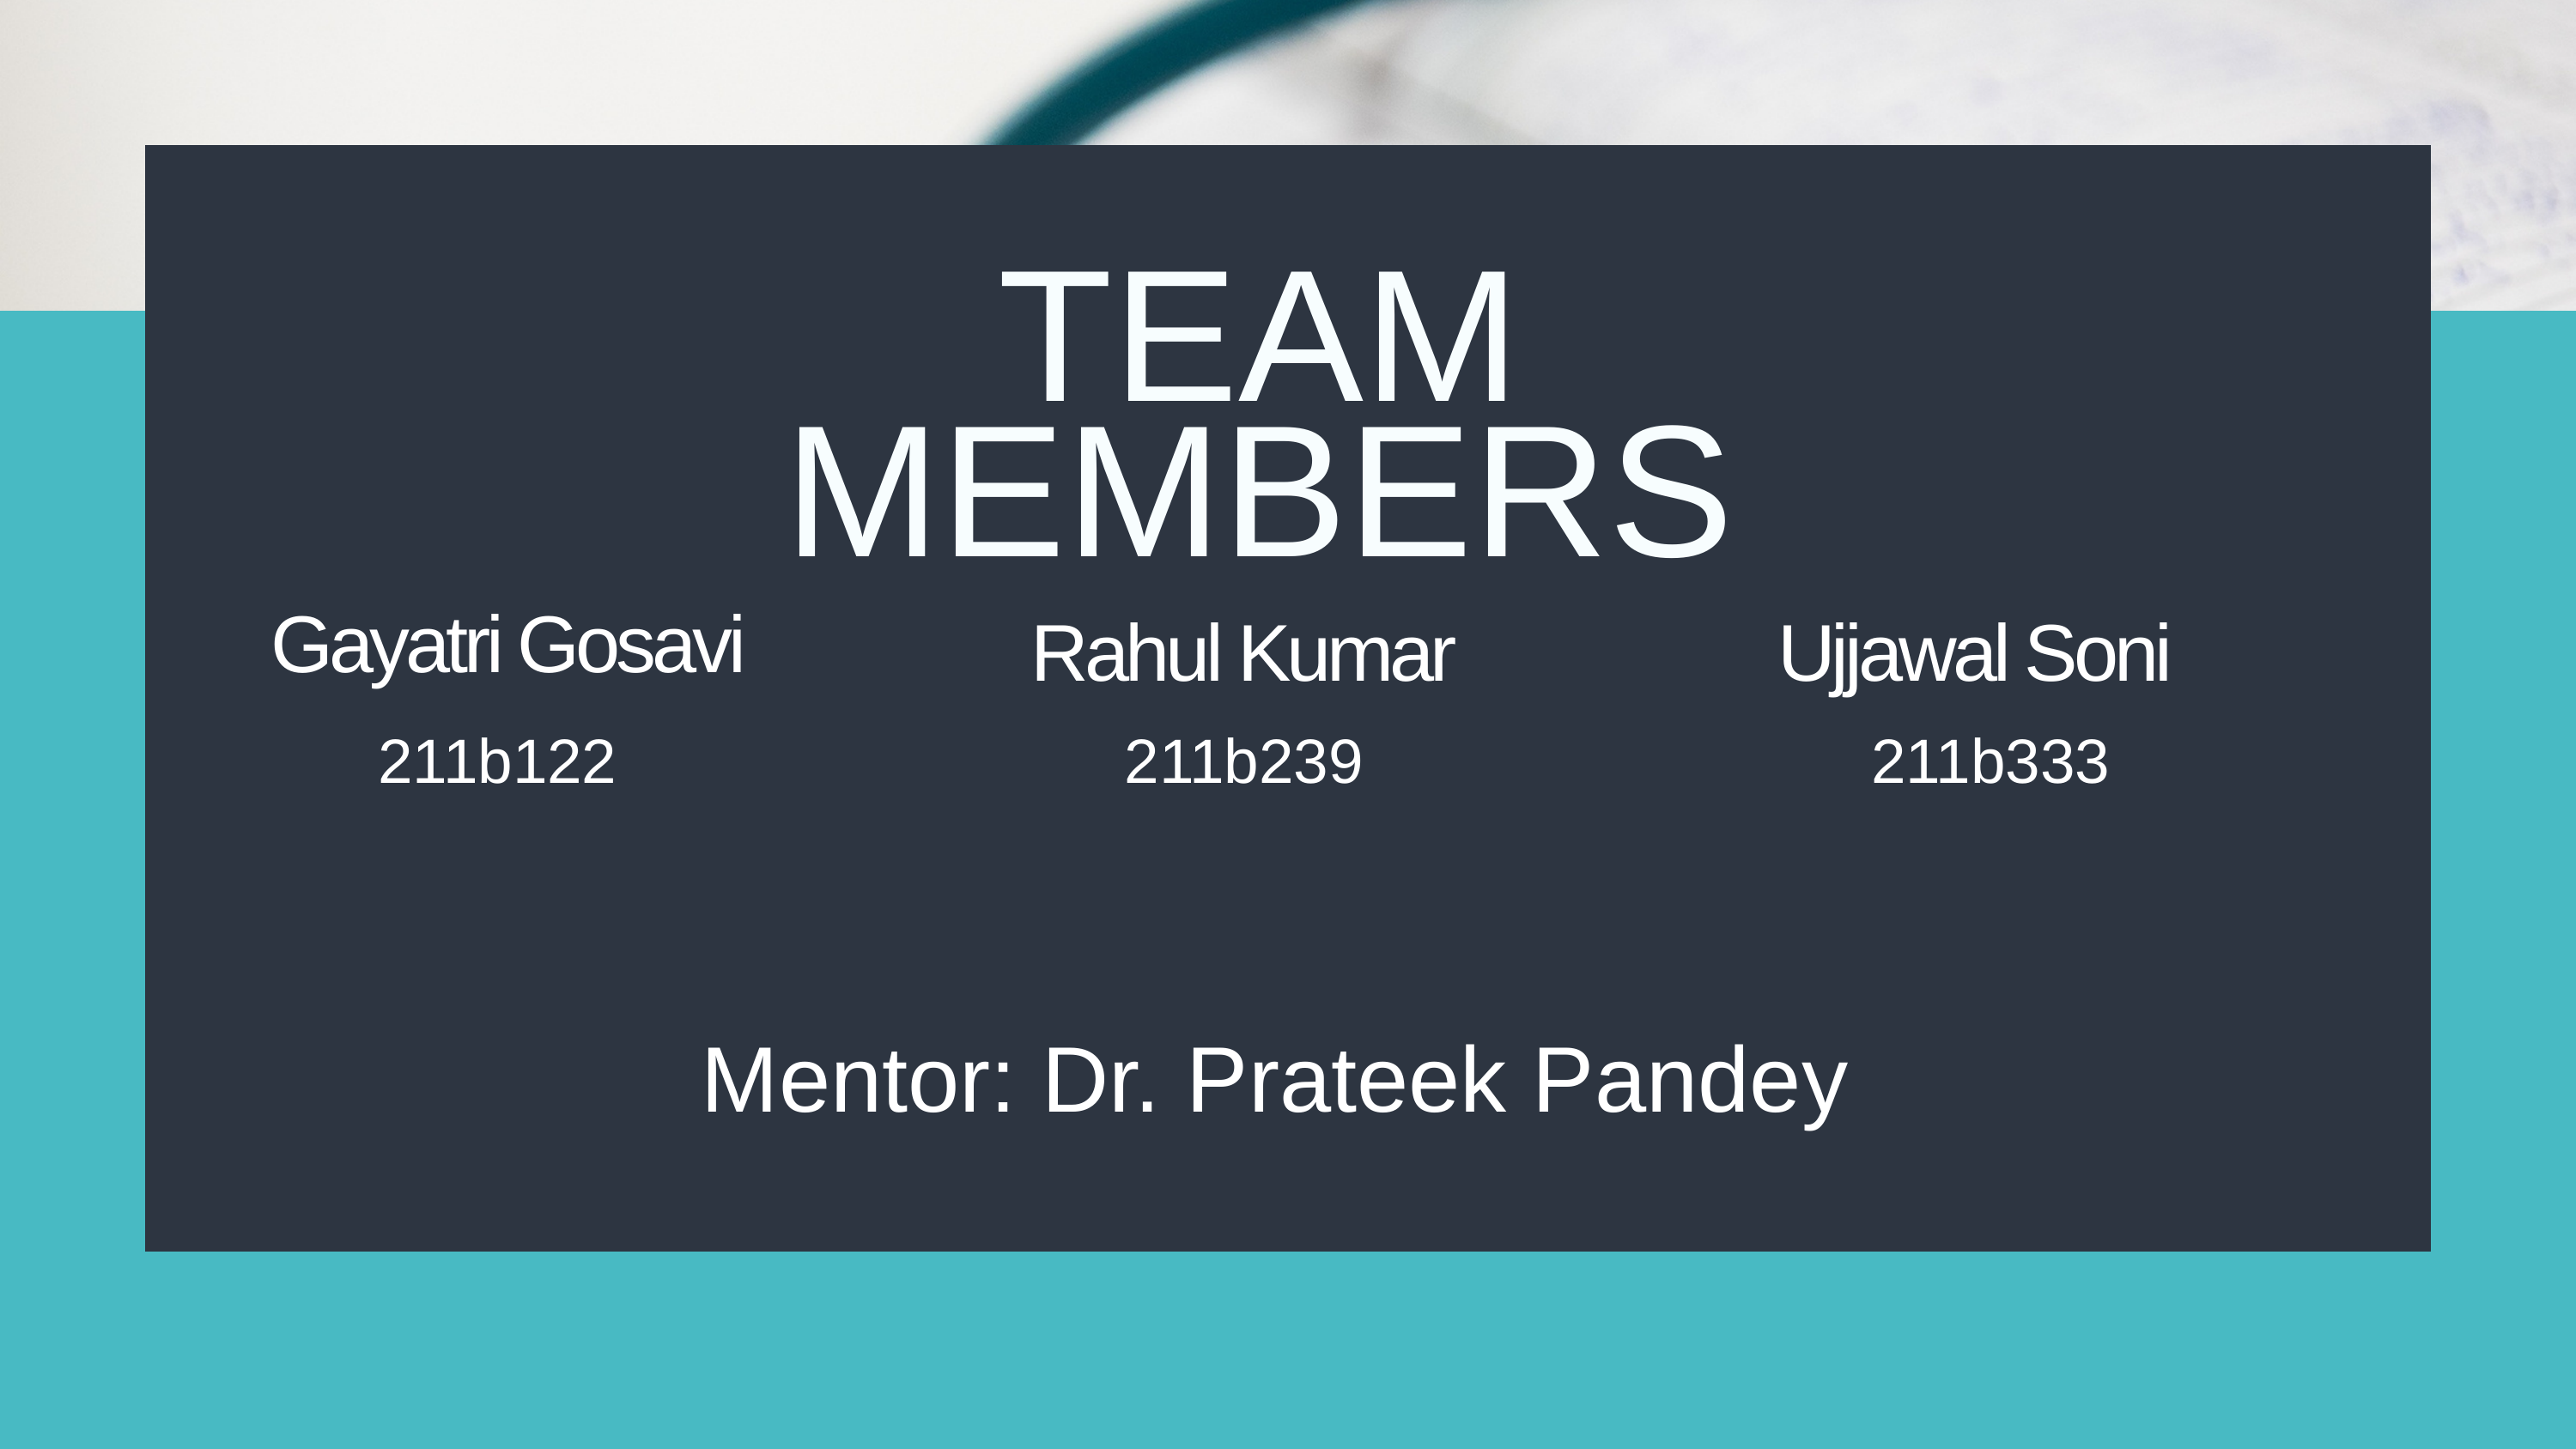

TEAM MEMBERS

Gayatri Gosavi
Rahul Kumar
Ujjawal Soni
211b122
211b239
211b333
Mentor: Dr. Prateek Pandey